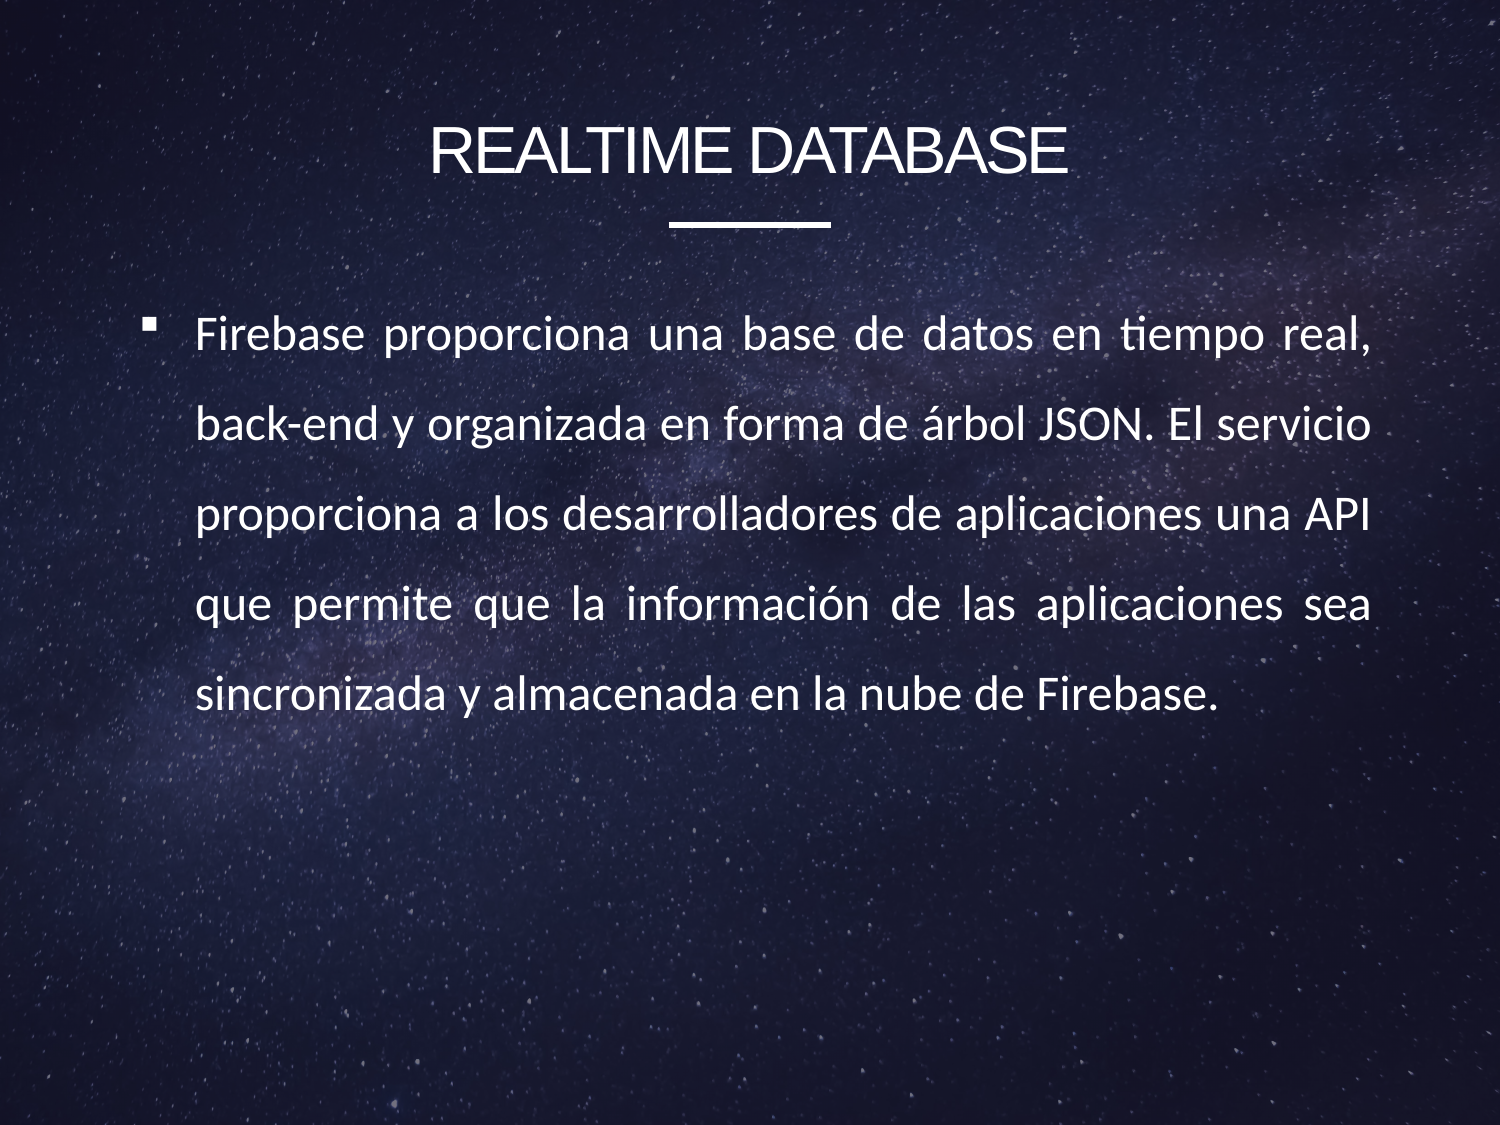

# Realtime database
Firebase proporciona una base de datos en tiempo real, back-end y organizada en forma de árbol JSON. El servicio proporciona a los desarrolladores de aplicaciones una API que permite que la información de las aplicaciones sea sincronizada y almacenada en la nube de Firebase.